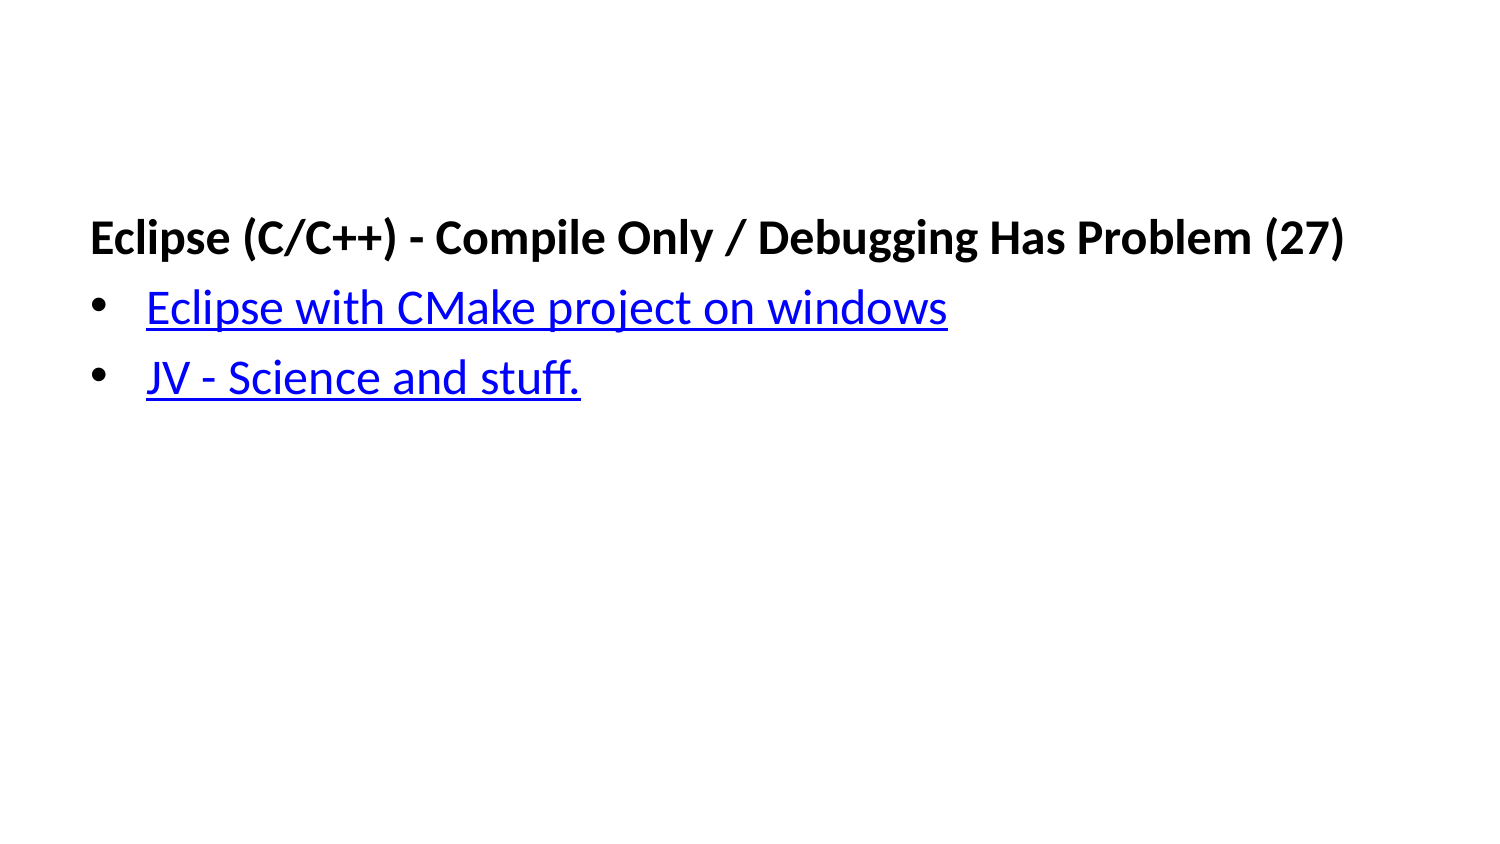

Eclipse (C/C++) - Compile Only / Debugging Has Problem (27)
Eclipse with CMake project on windows
JV - Science and stuff.